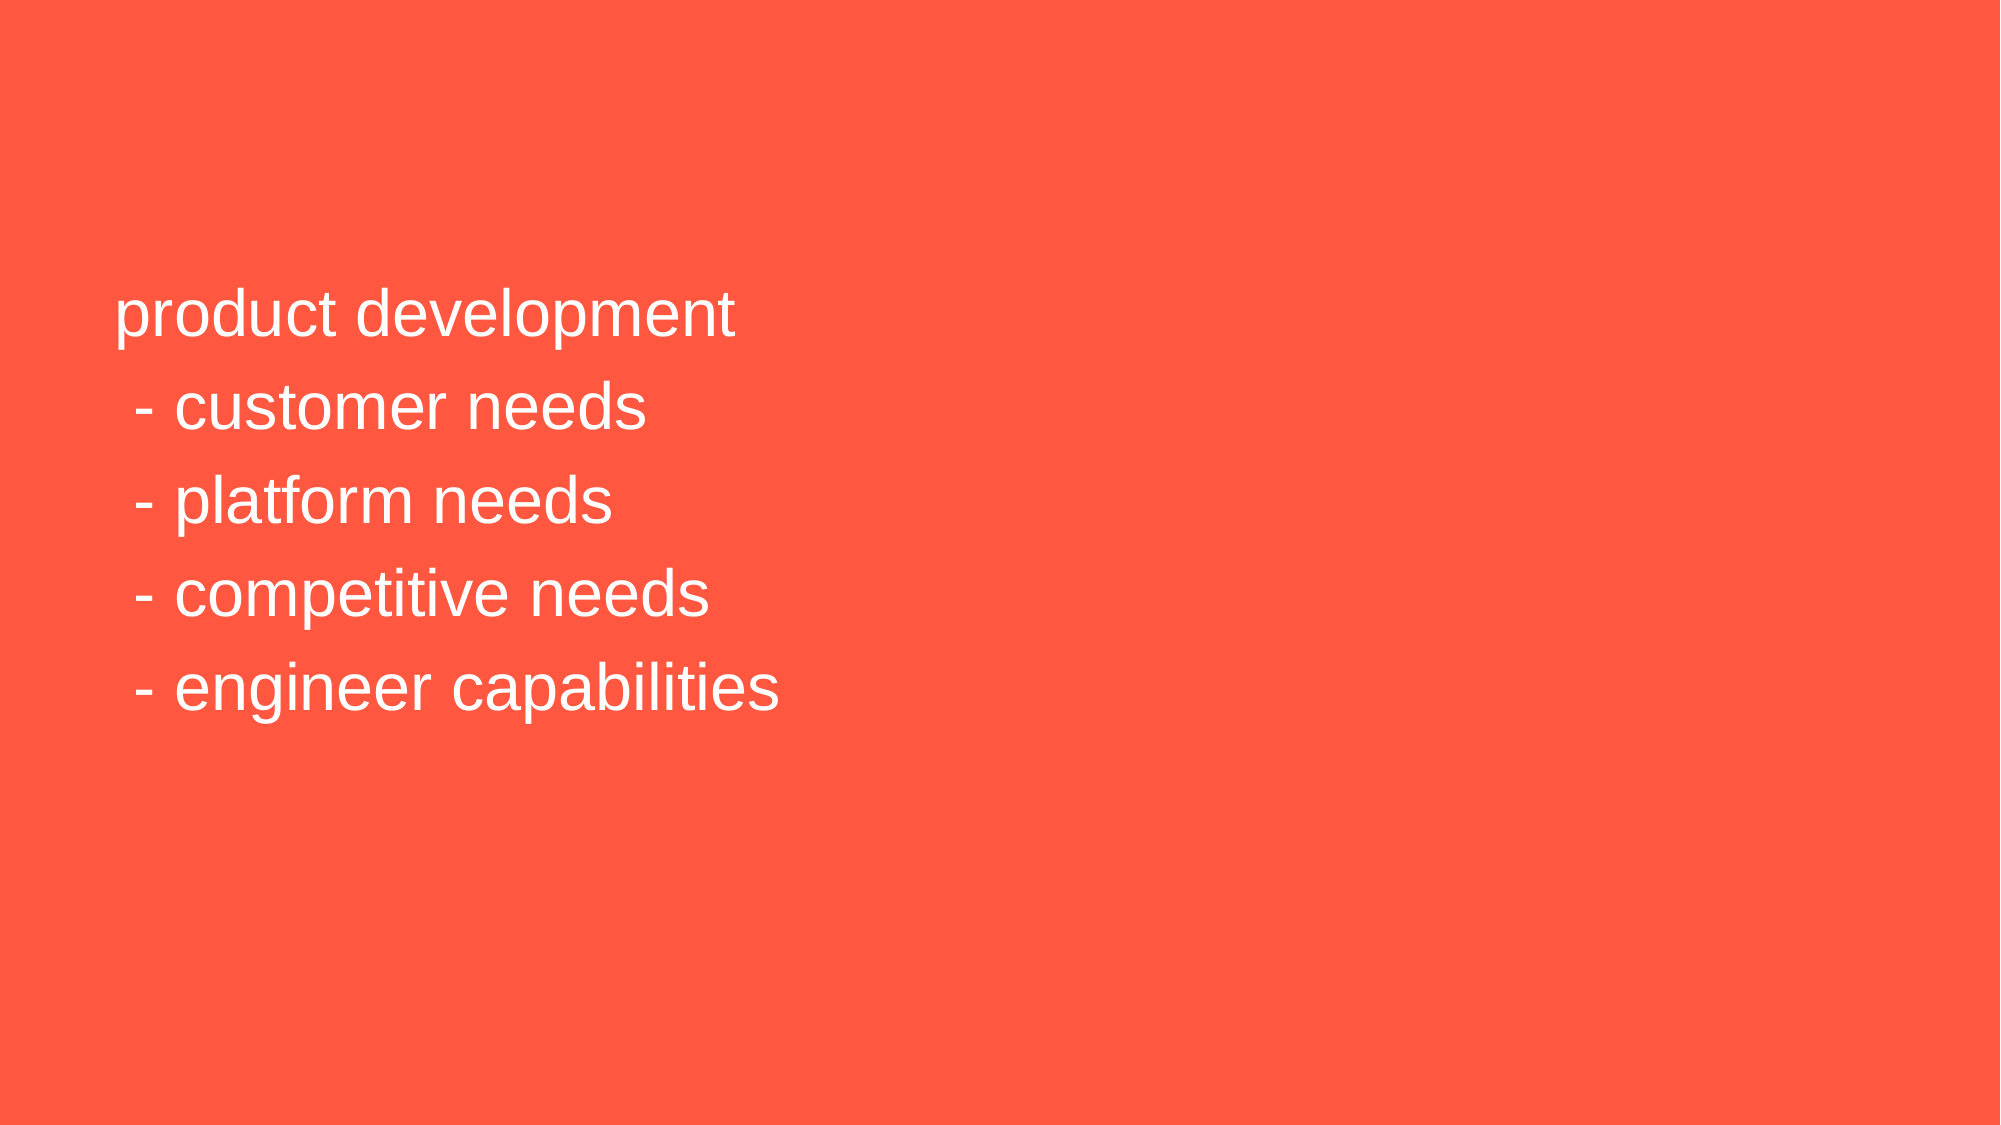

product development
 - customer needs
 - platform needs
 - competitive needs
 - engineer capabilities